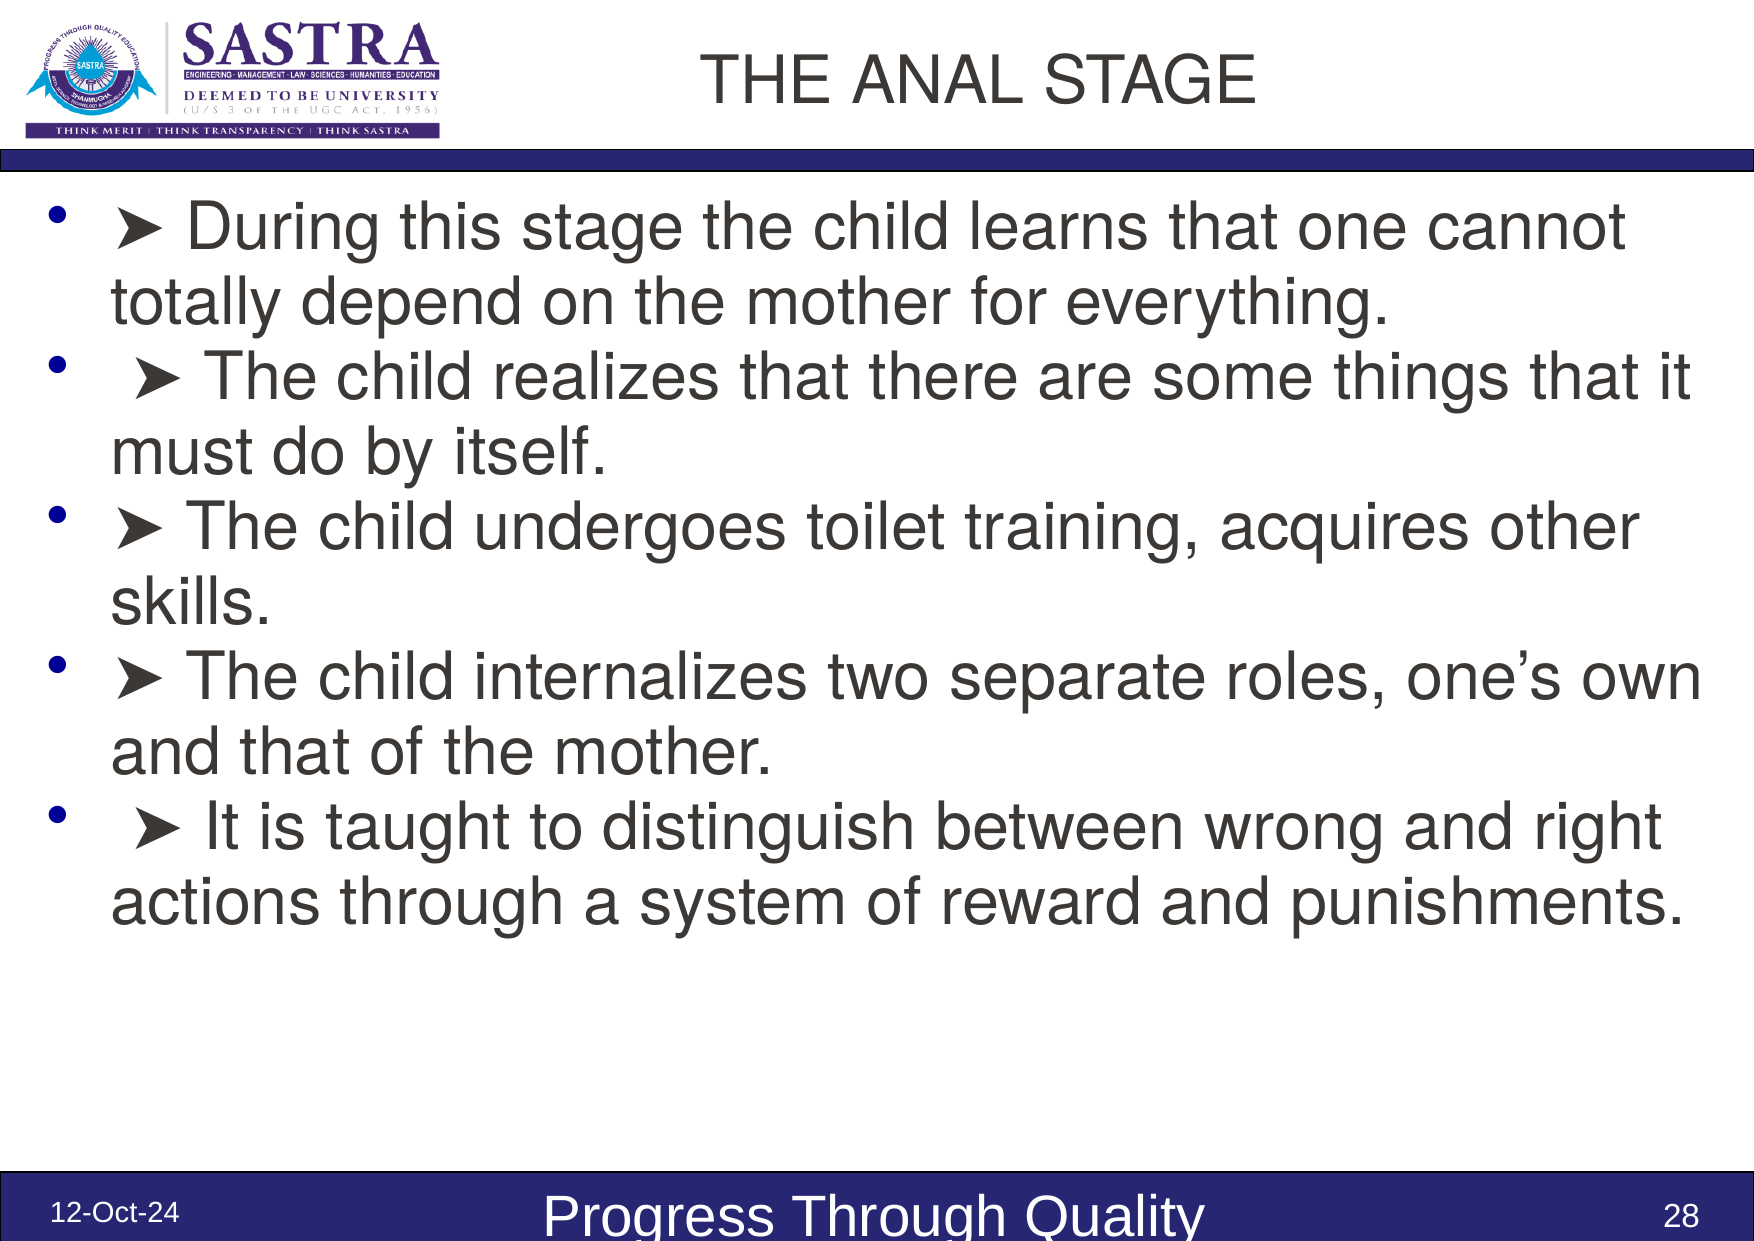

# THE ANAL STAGE
➤ During this stage the child learns that one cannot totally depend on the mother for everything.
 ➤ The child realizes that there are some things that it must do by itself.
➤ The child undergoes toilet training, acquires other skills.
➤ The child internalizes two separate roles, one’s own and that of the mother.
 ➤ It is taught to distinguish between wrong and right actions through a system of reward and punishments.
12-Oct-24
28